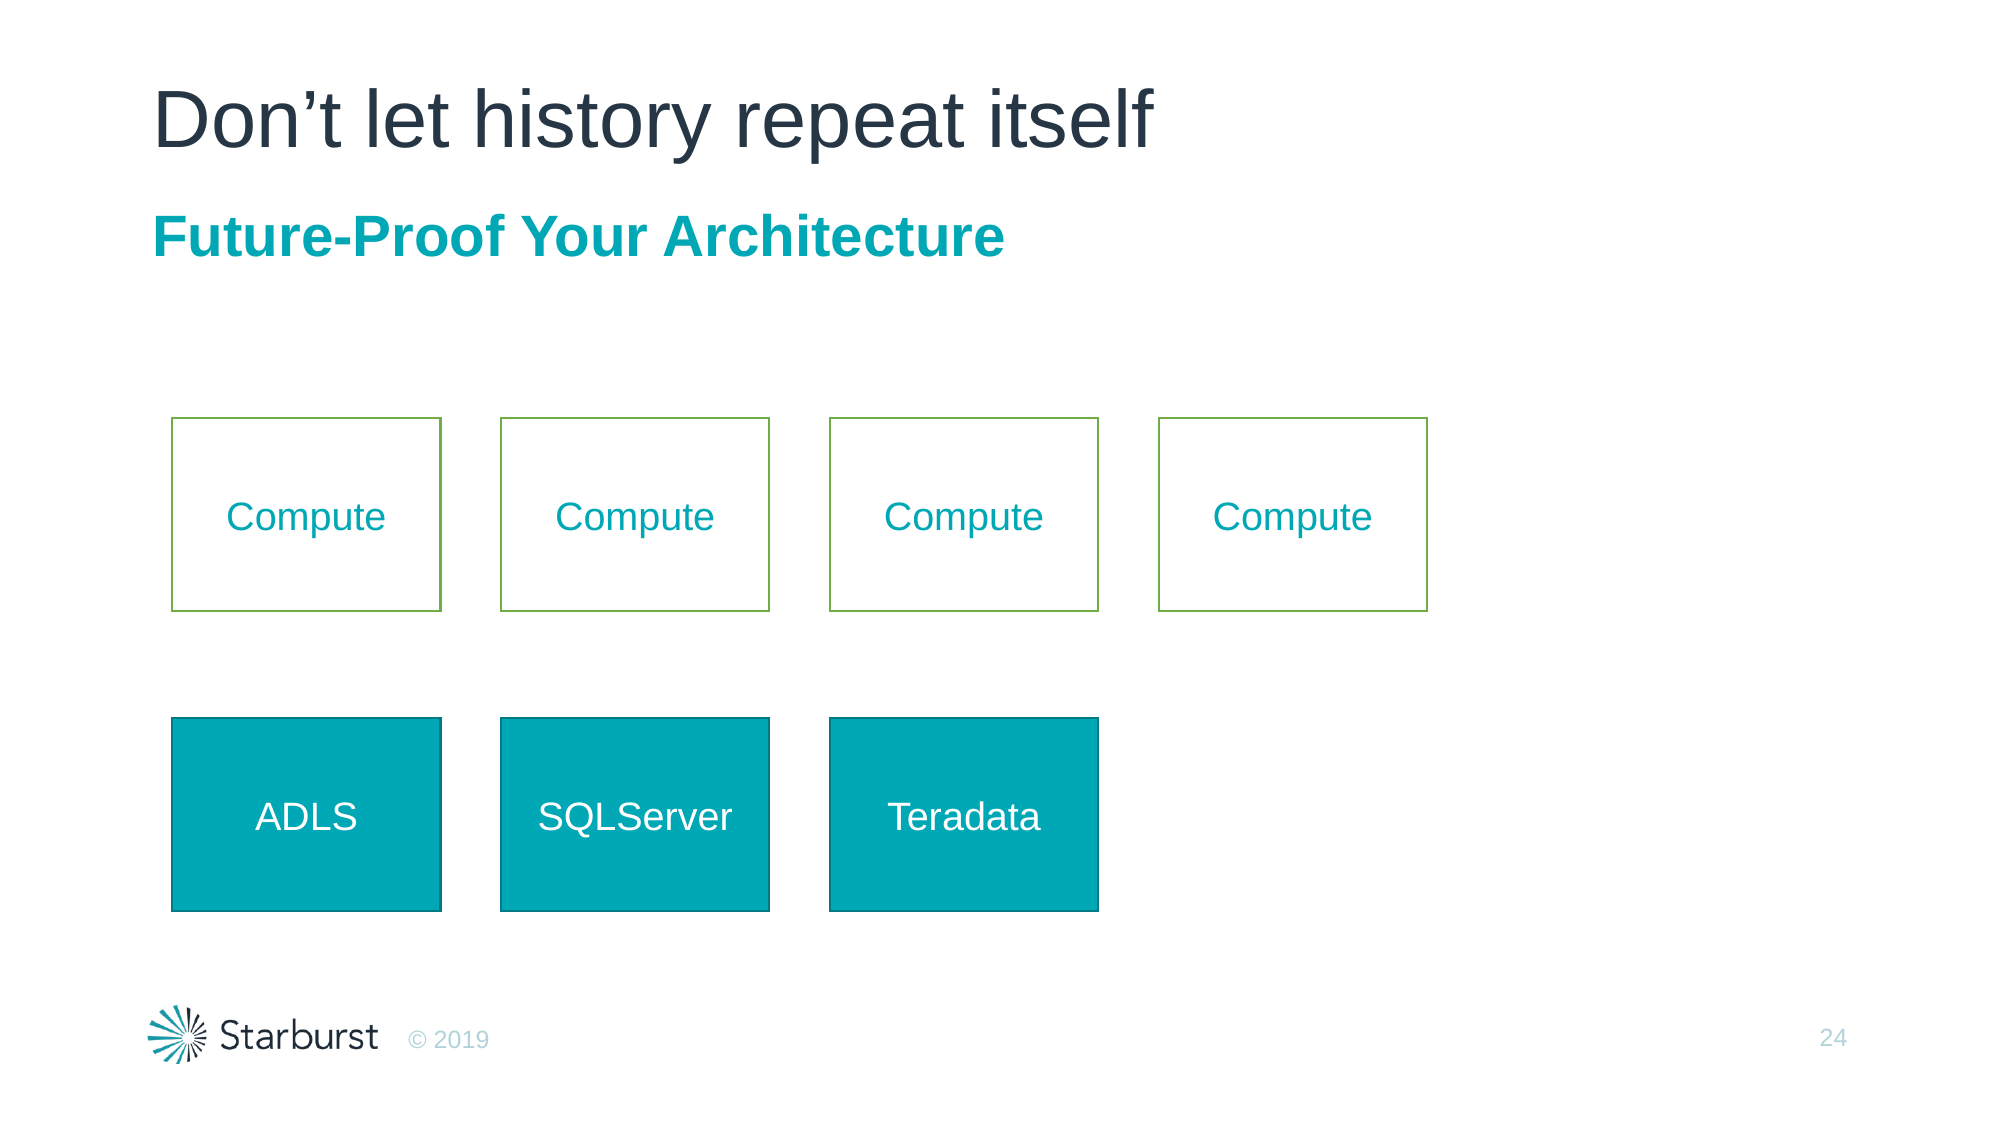

# Don’t let history repeat itself
Future-Proof Your Architecture
Compute
Compute
Compute
Compute
ADLS
SQLServer
Teradata
24
© 2019